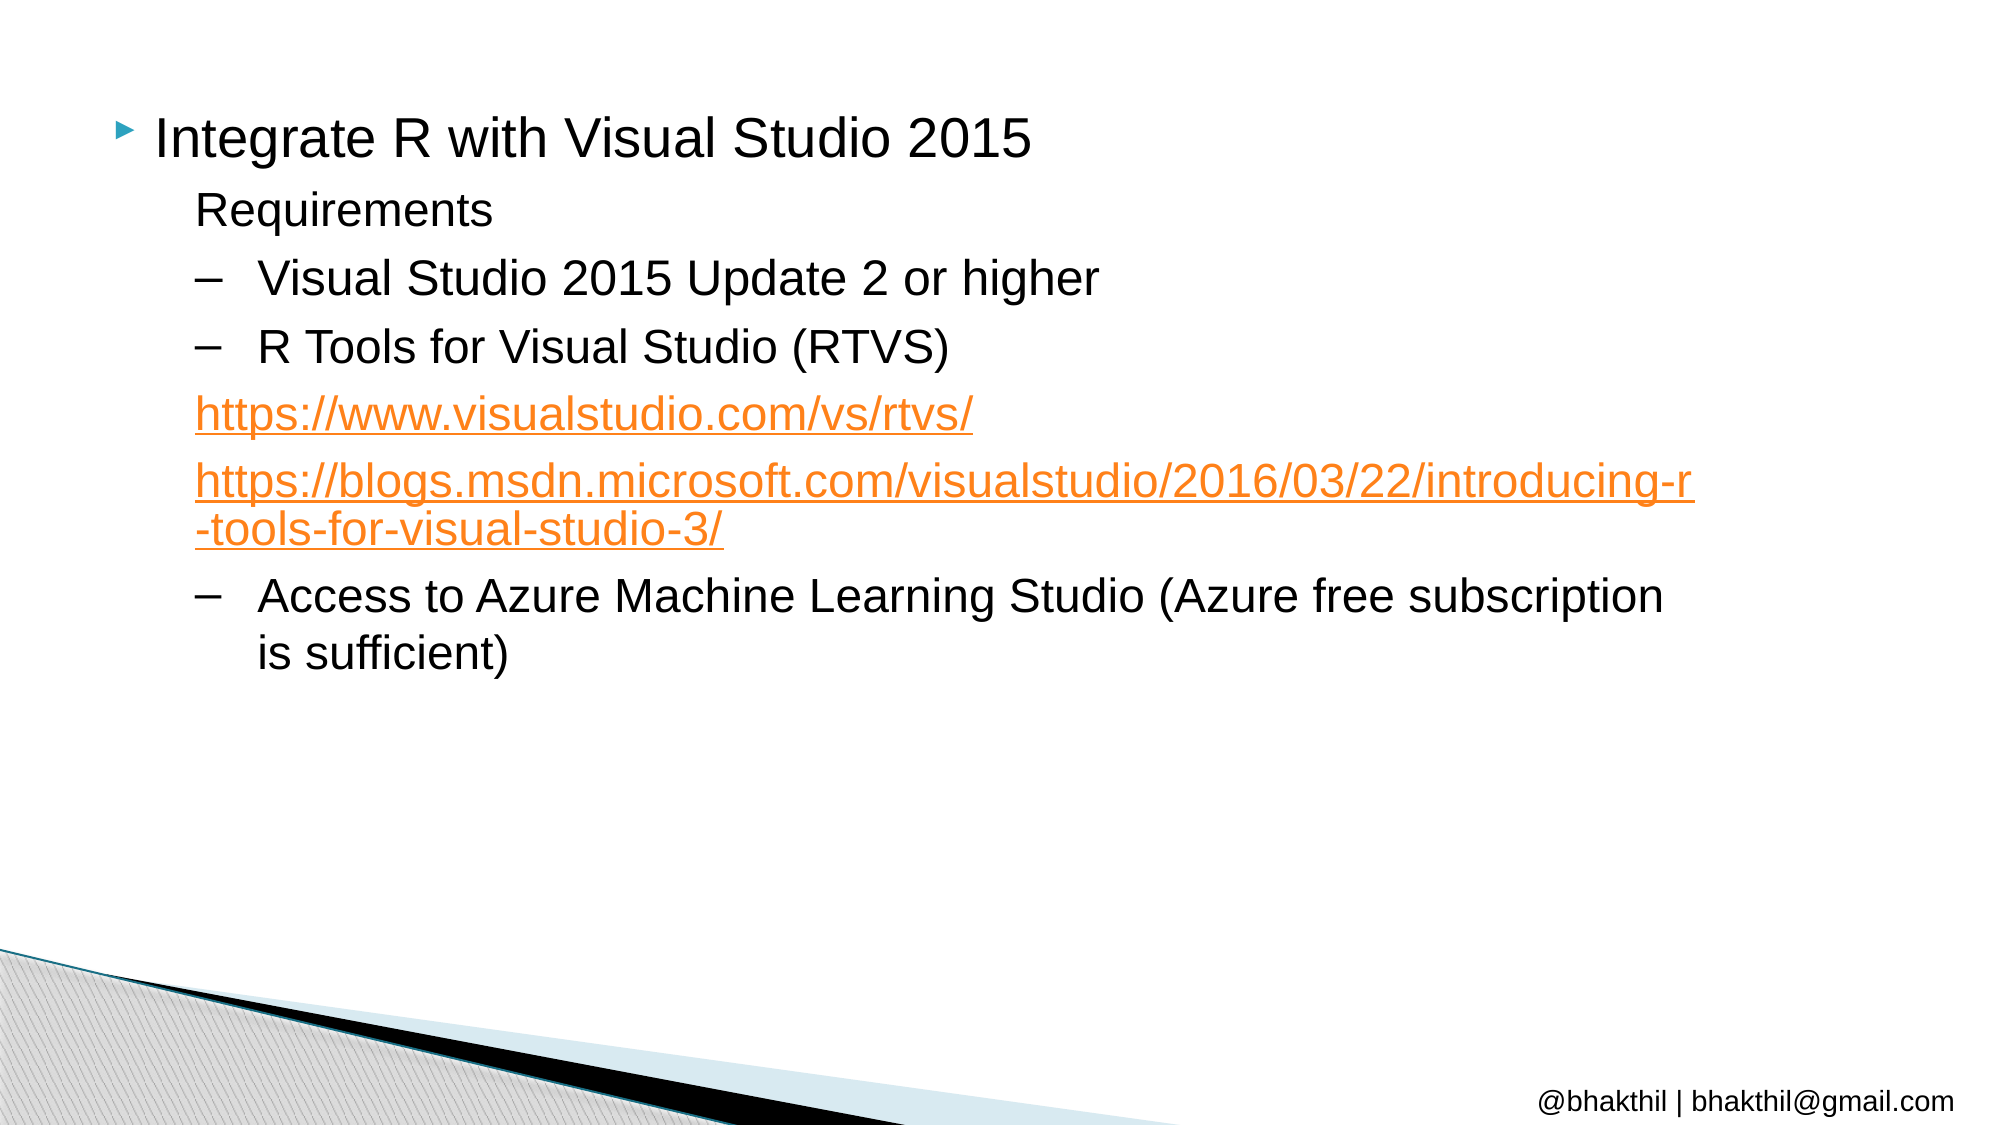

Integrate R with Visual Studio 2015
Requirements
Visual Studio 2015 Update 2 or higher
R Tools for Visual Studio (RTVS)
https://www.visualstudio.com/vs/rtvs/
https://blogs.msdn.microsoft.com/visualstudio/2016/03/22/introducing-r-tools-for-visual-studio-3/
Access to Azure Machine Learning Studio (Azure free subscription is sufficient)

@bhakthil | bhakthil@gmail.com